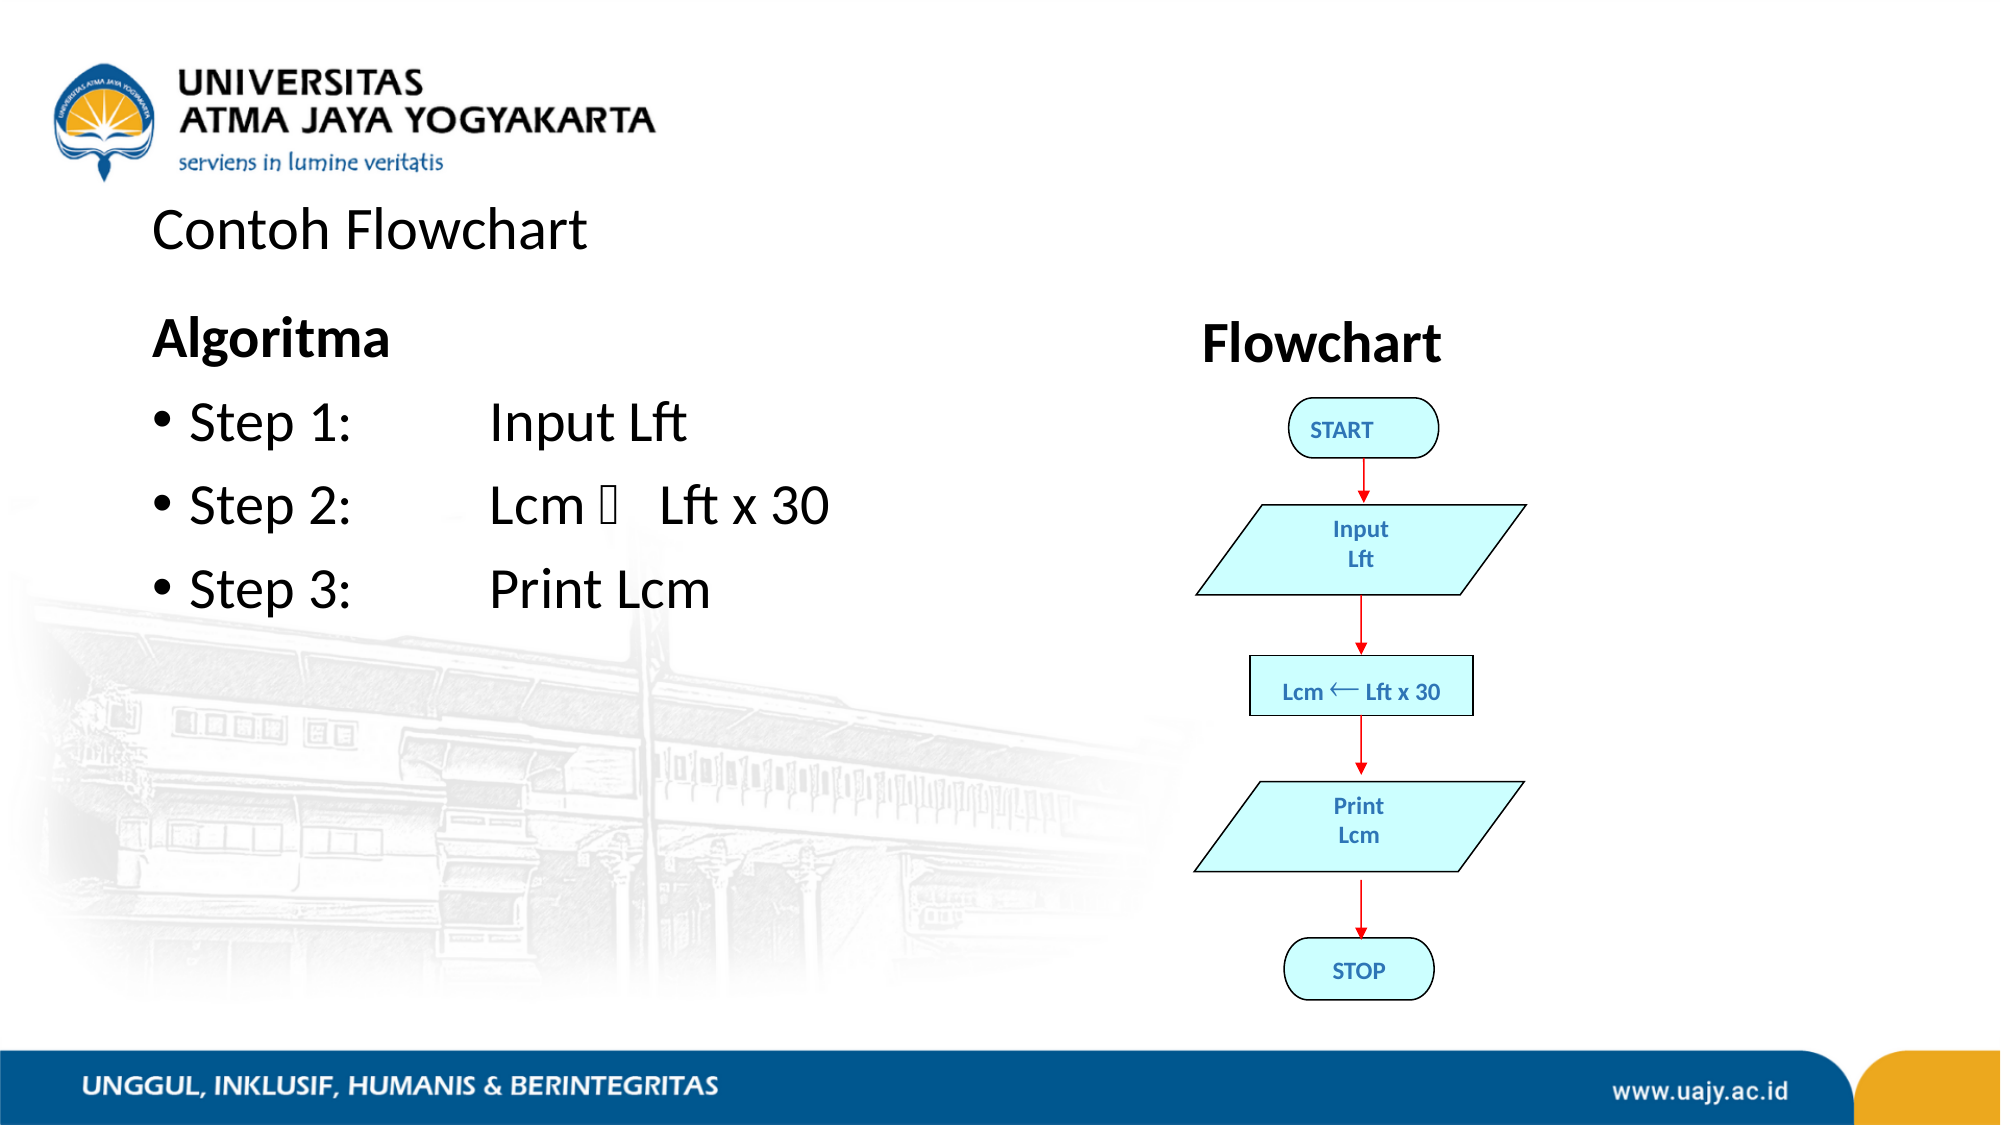

# Contoh Flowchart
Algoritma
Step 1:  	Input Lft
Step 2: 	Lcm ← Lft x 30
Step 3: 	Print Lcm
Flowchart
START

Input
Lft

Lcm ← Lft x 30

Print
Lcm

STOP